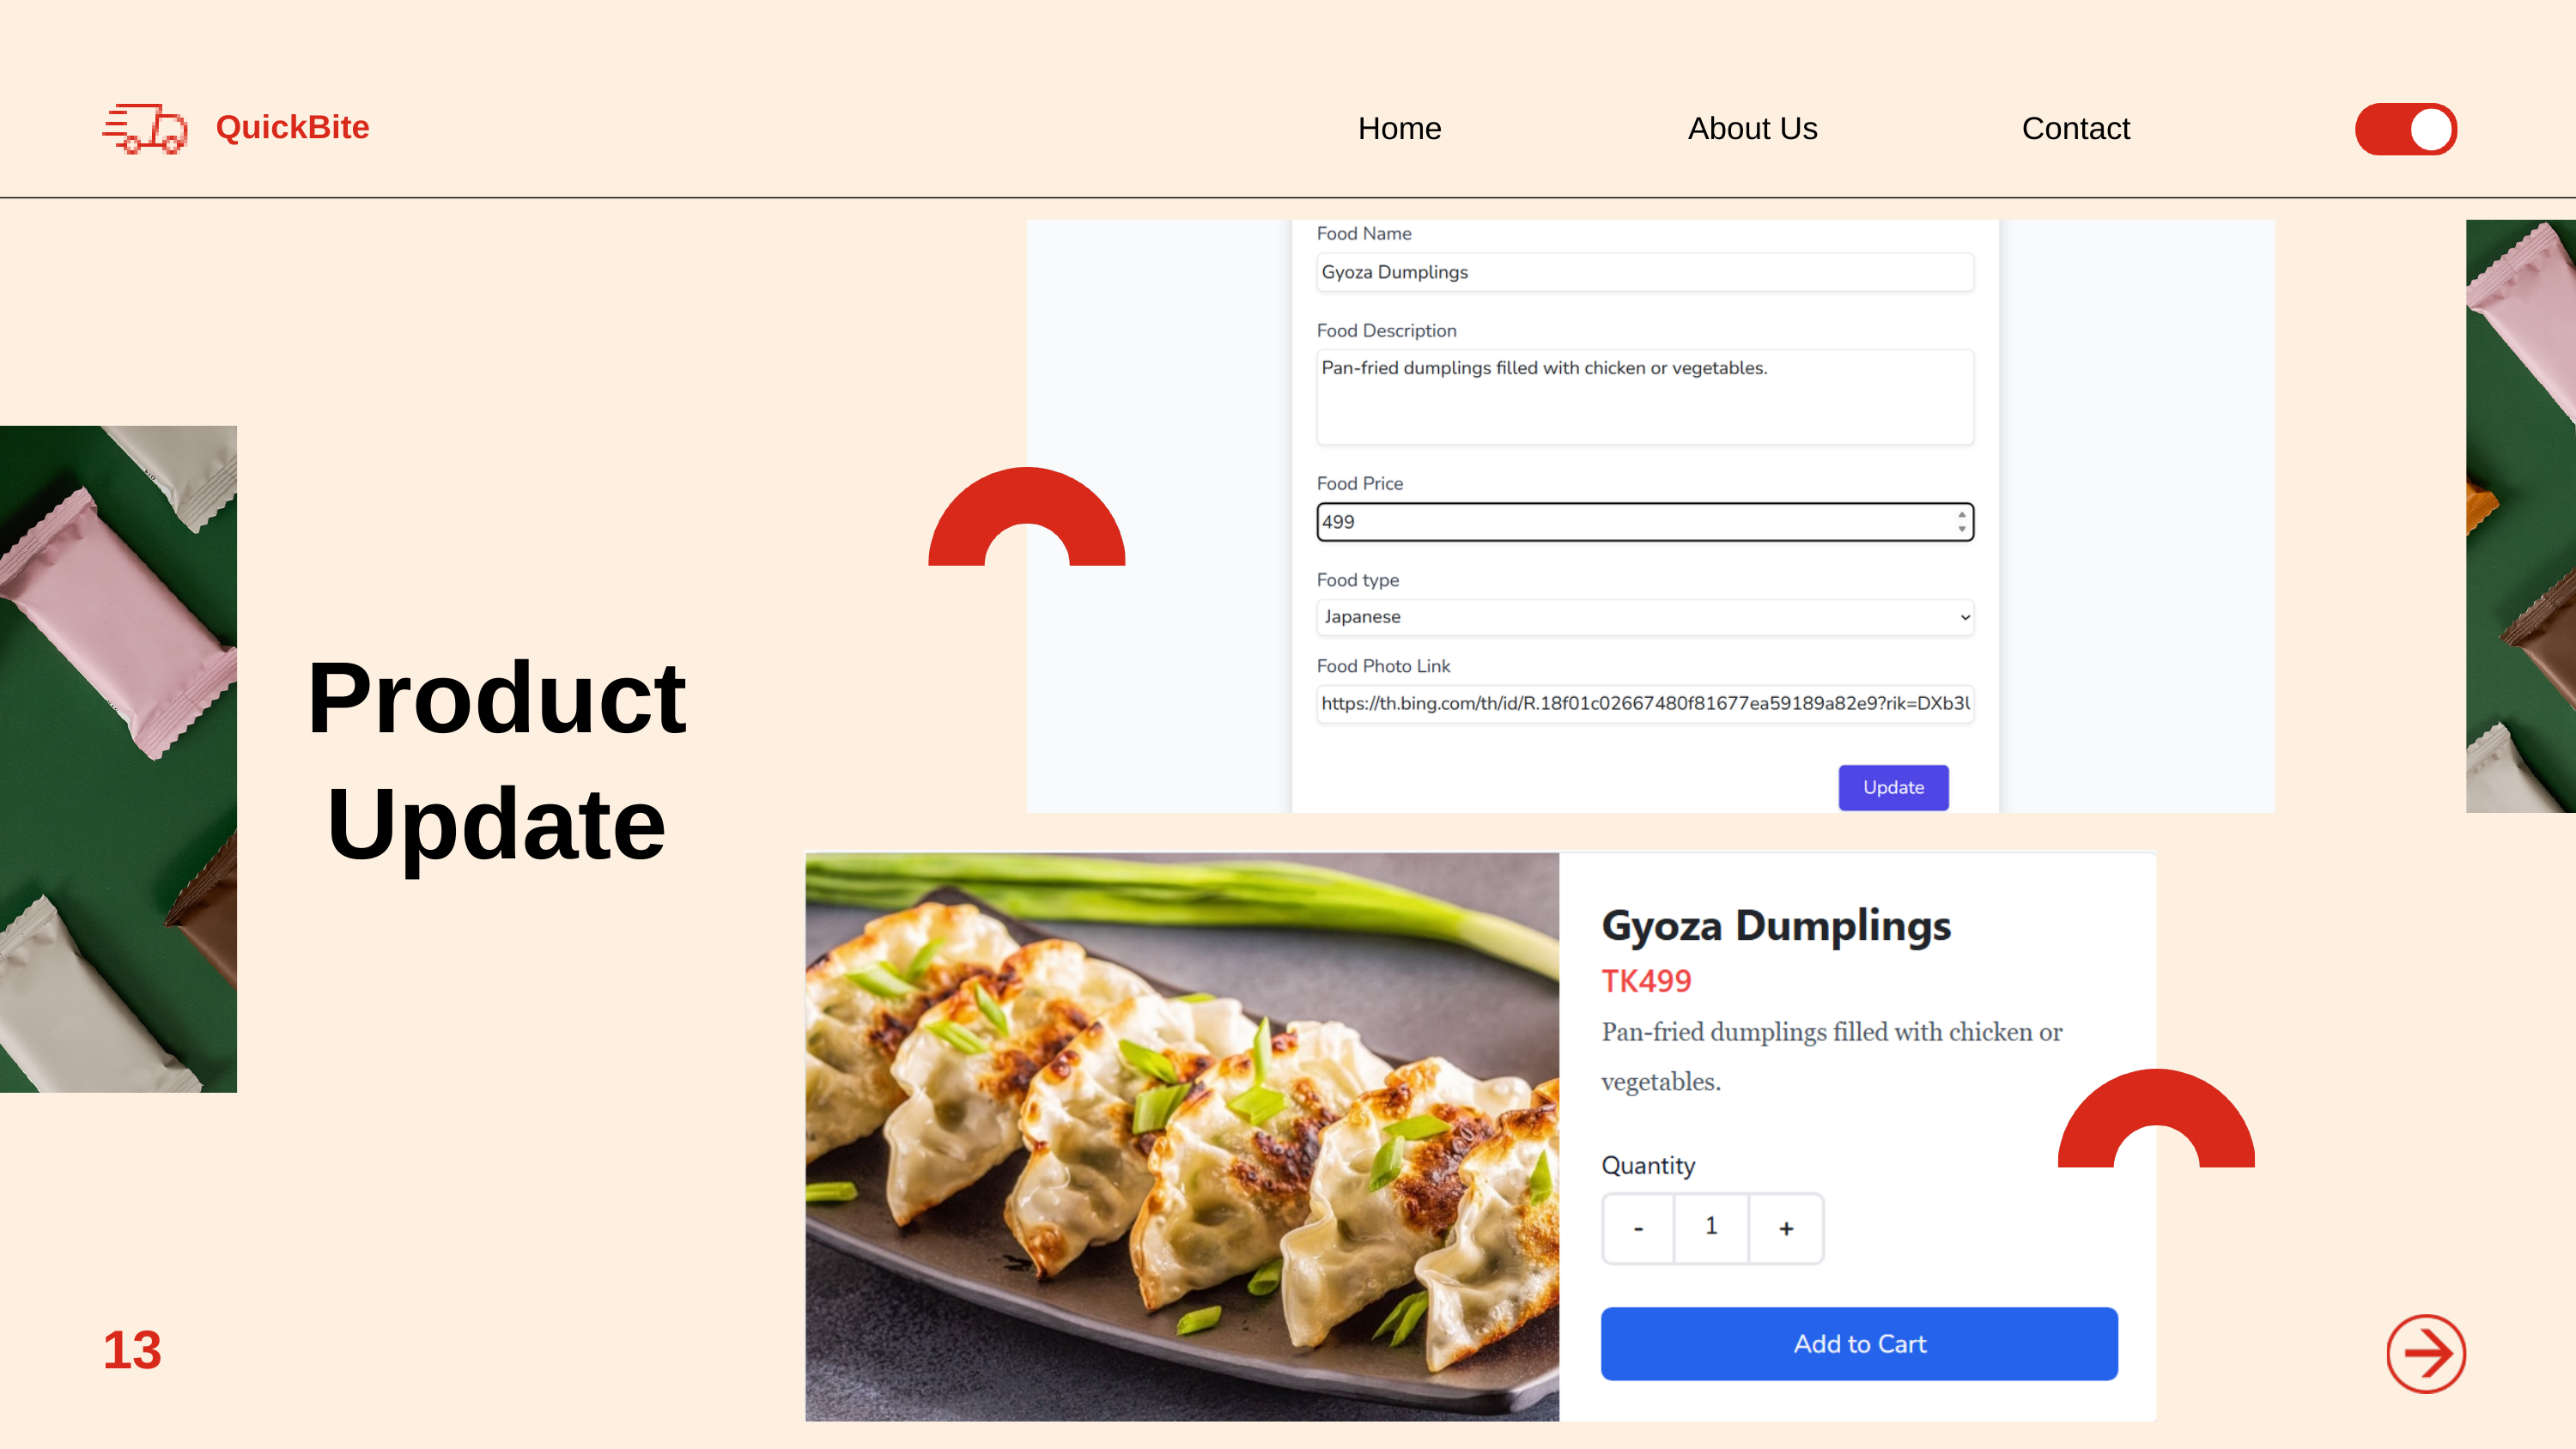

QuickBite
Home
About Us
Contact

Product Update

13